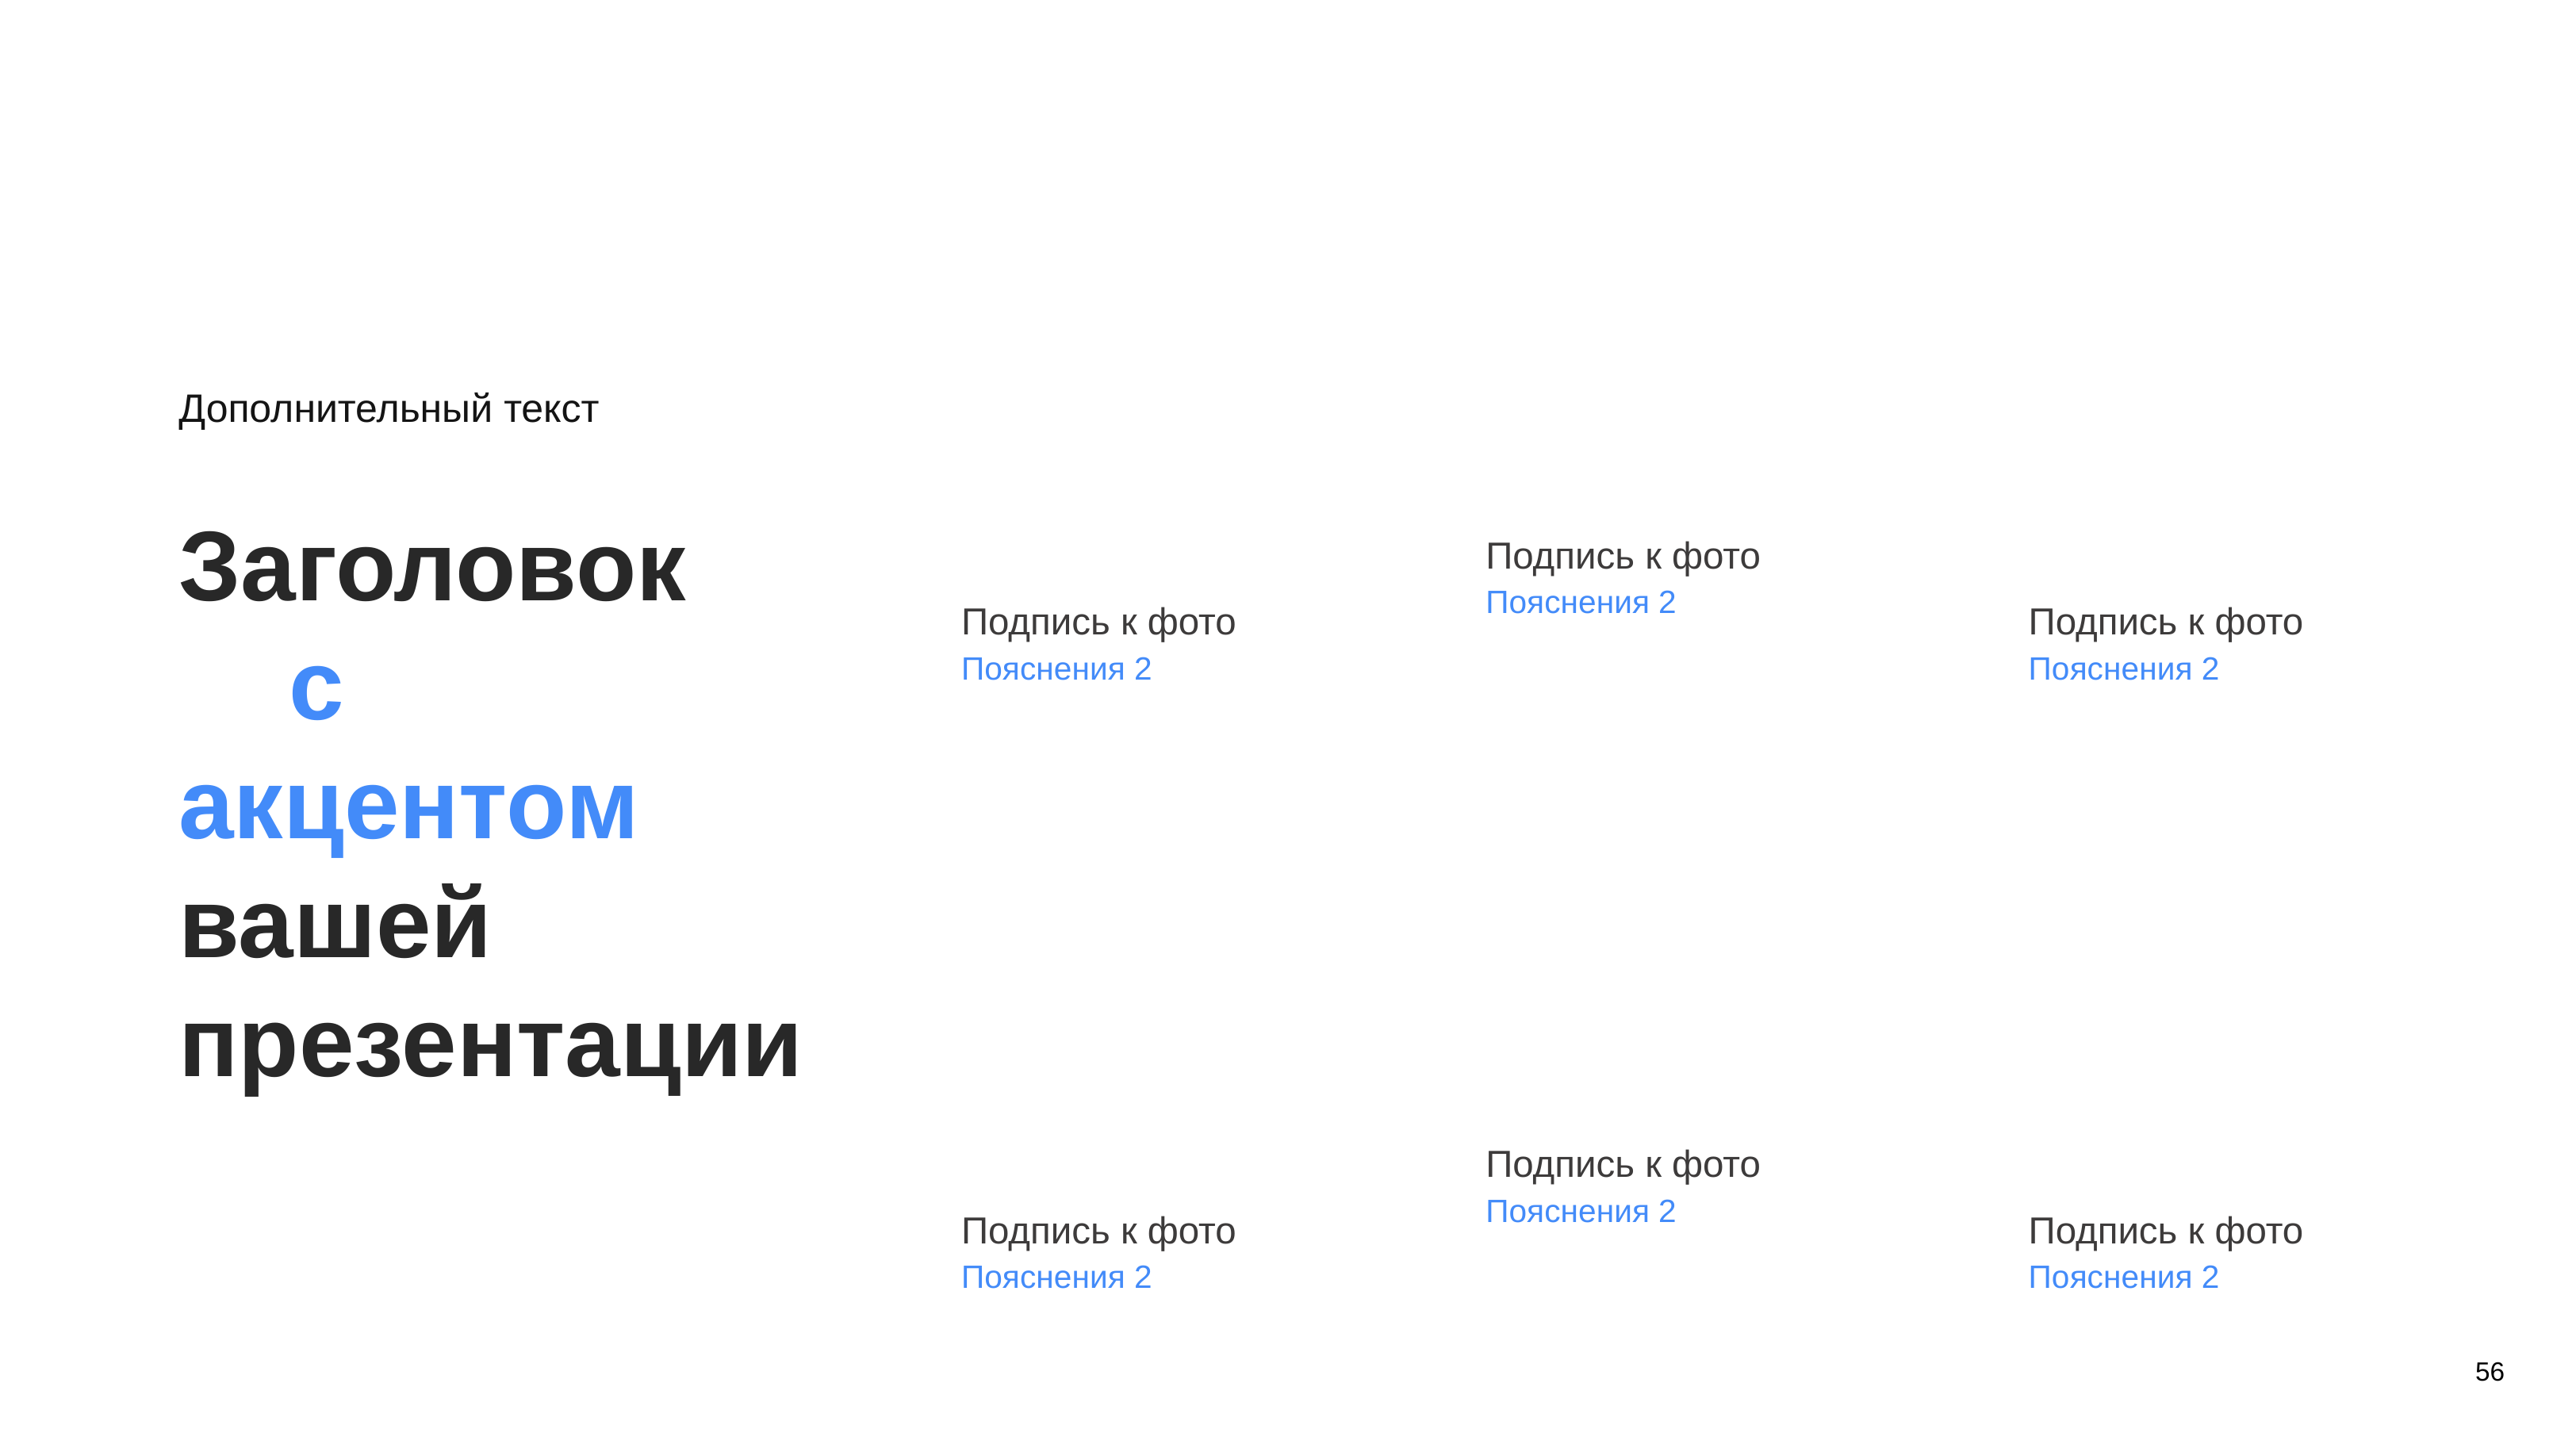

Дополнительный текст
Заголовок         с акцентом
вашей презентации
Подпись к фото
Пояснения 2
Подпись к фото
Пояснения 2
Подпись к фото
Пояснения 2

Подпись к фото
Пояснения 2
Подпись к фото
Пояснения 2
Подпись к фото
Пояснения 2
56